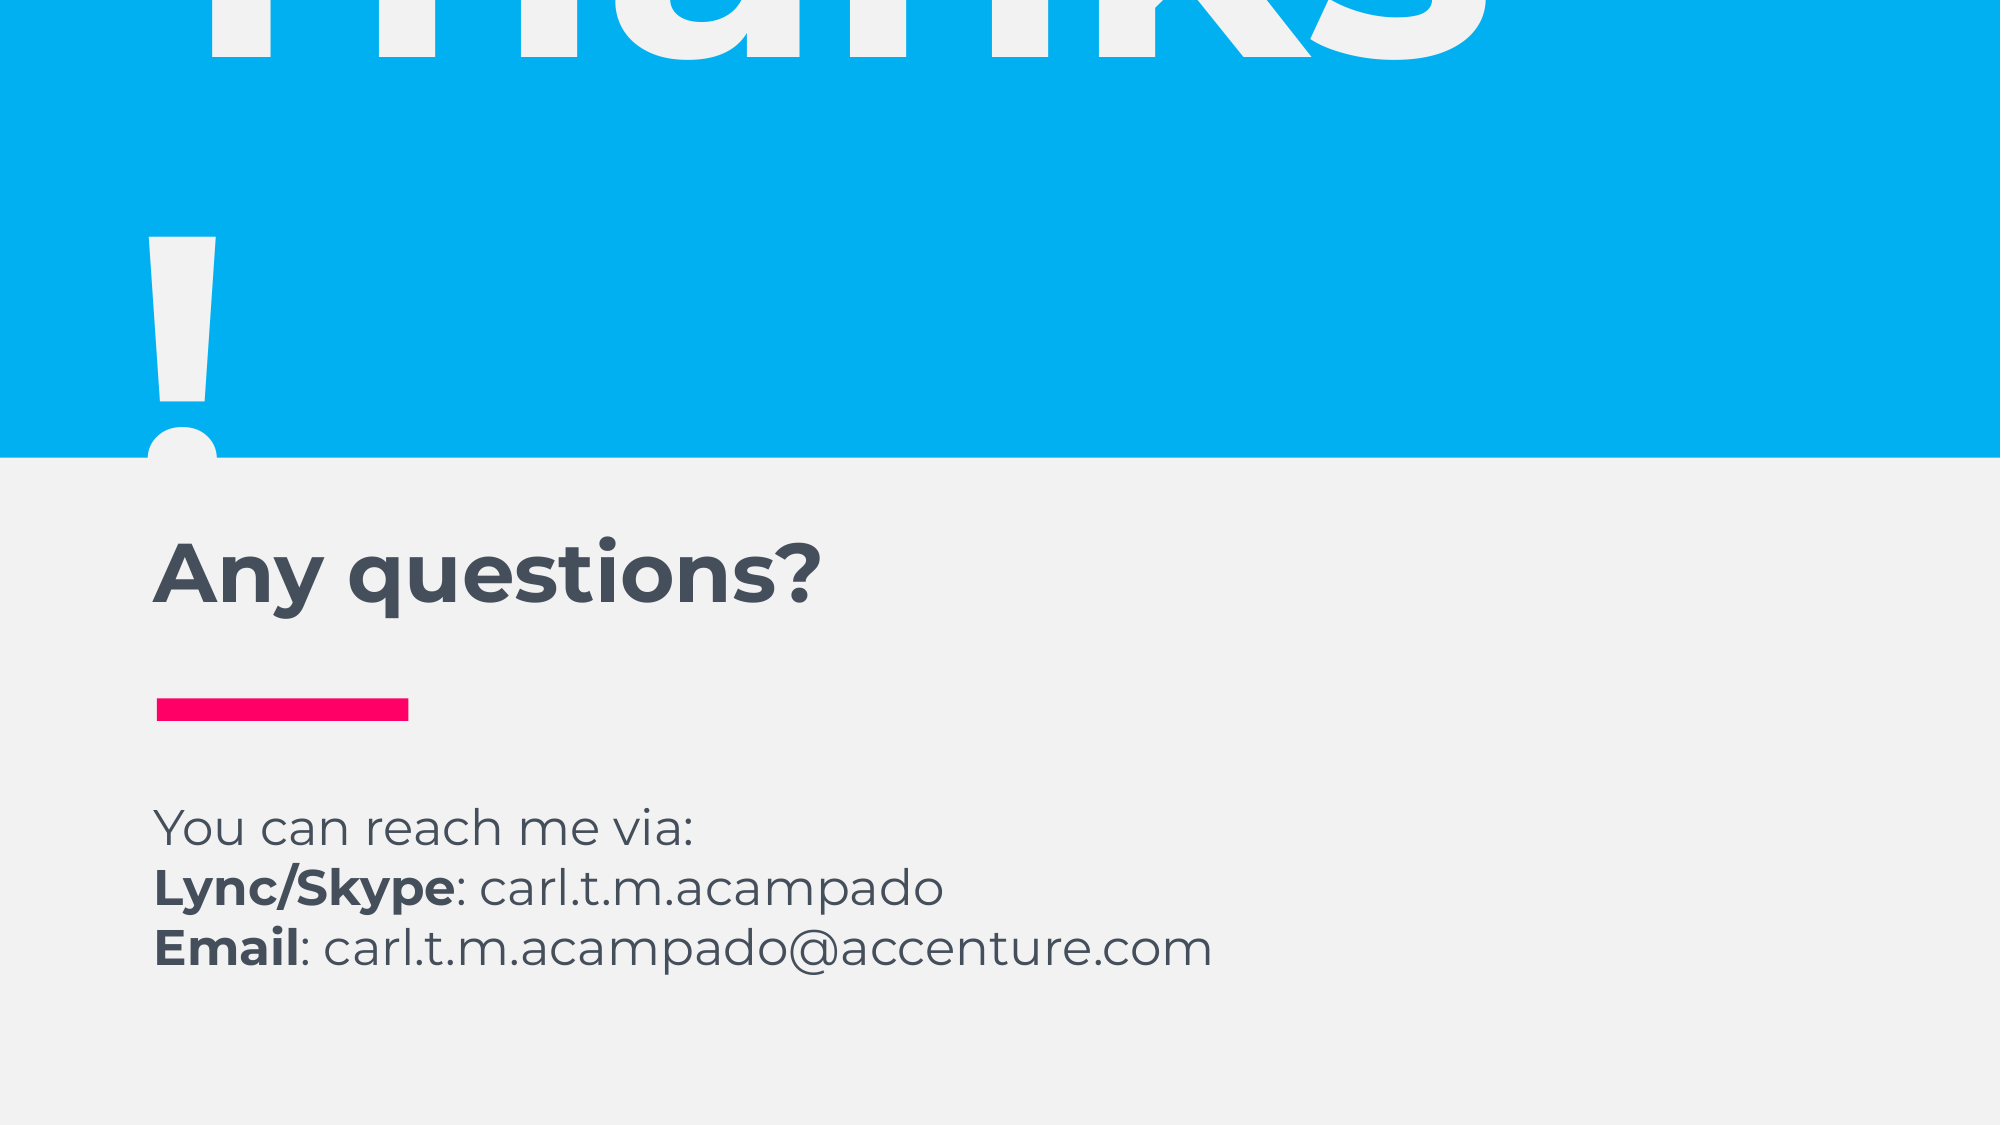

Thanks!
Any questions?

You can reach me via:
Lync/Skype: carl.t.m.acampado
Email: carl.t.m.acampado@accenture.com